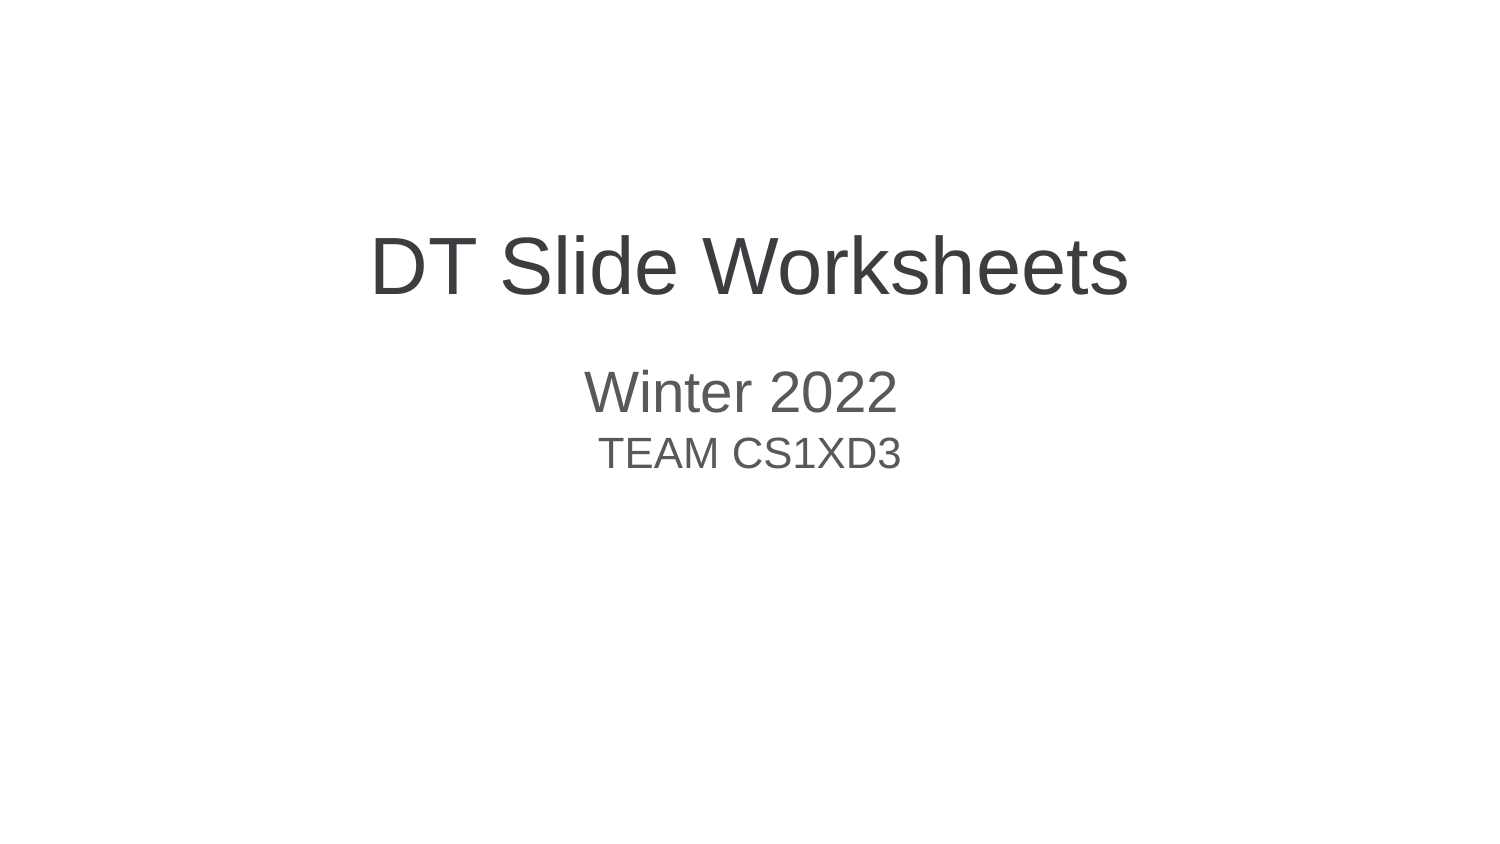

# DT Slide Worksheets
Winter 2022
TEAM CS1XD3